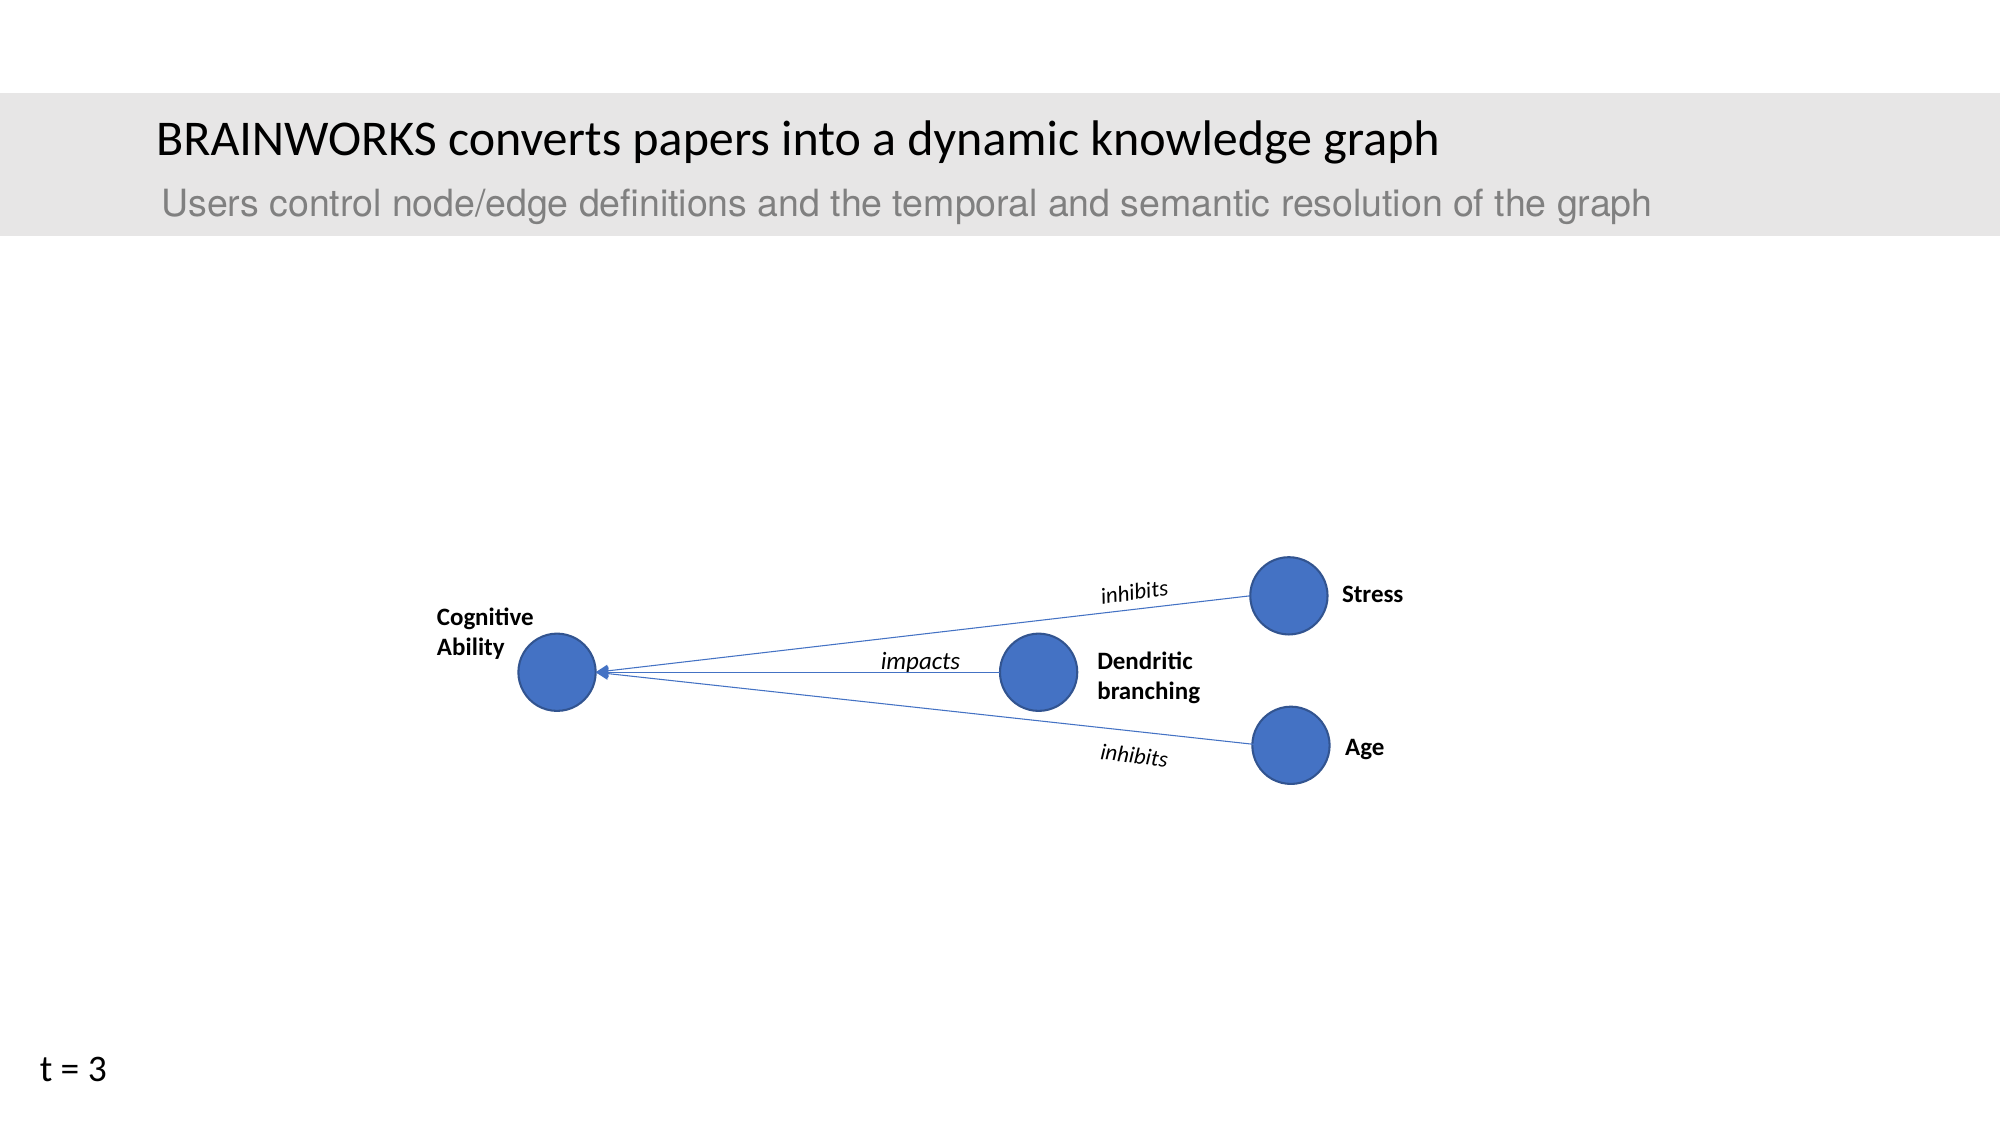

1.1 Value measured by ability to predict future theory properties
BRAINWORKS converts papers into a dynamic knowledge graph

More specifically, the rate of propagation and change in the properties of theories across time
Users control node/edge definitions and the temporal and semantic resolution of the graph

inhibits
Stress
Cognitive
Ability

impacts
Dendritic branching

Age
inhibits
t = 3